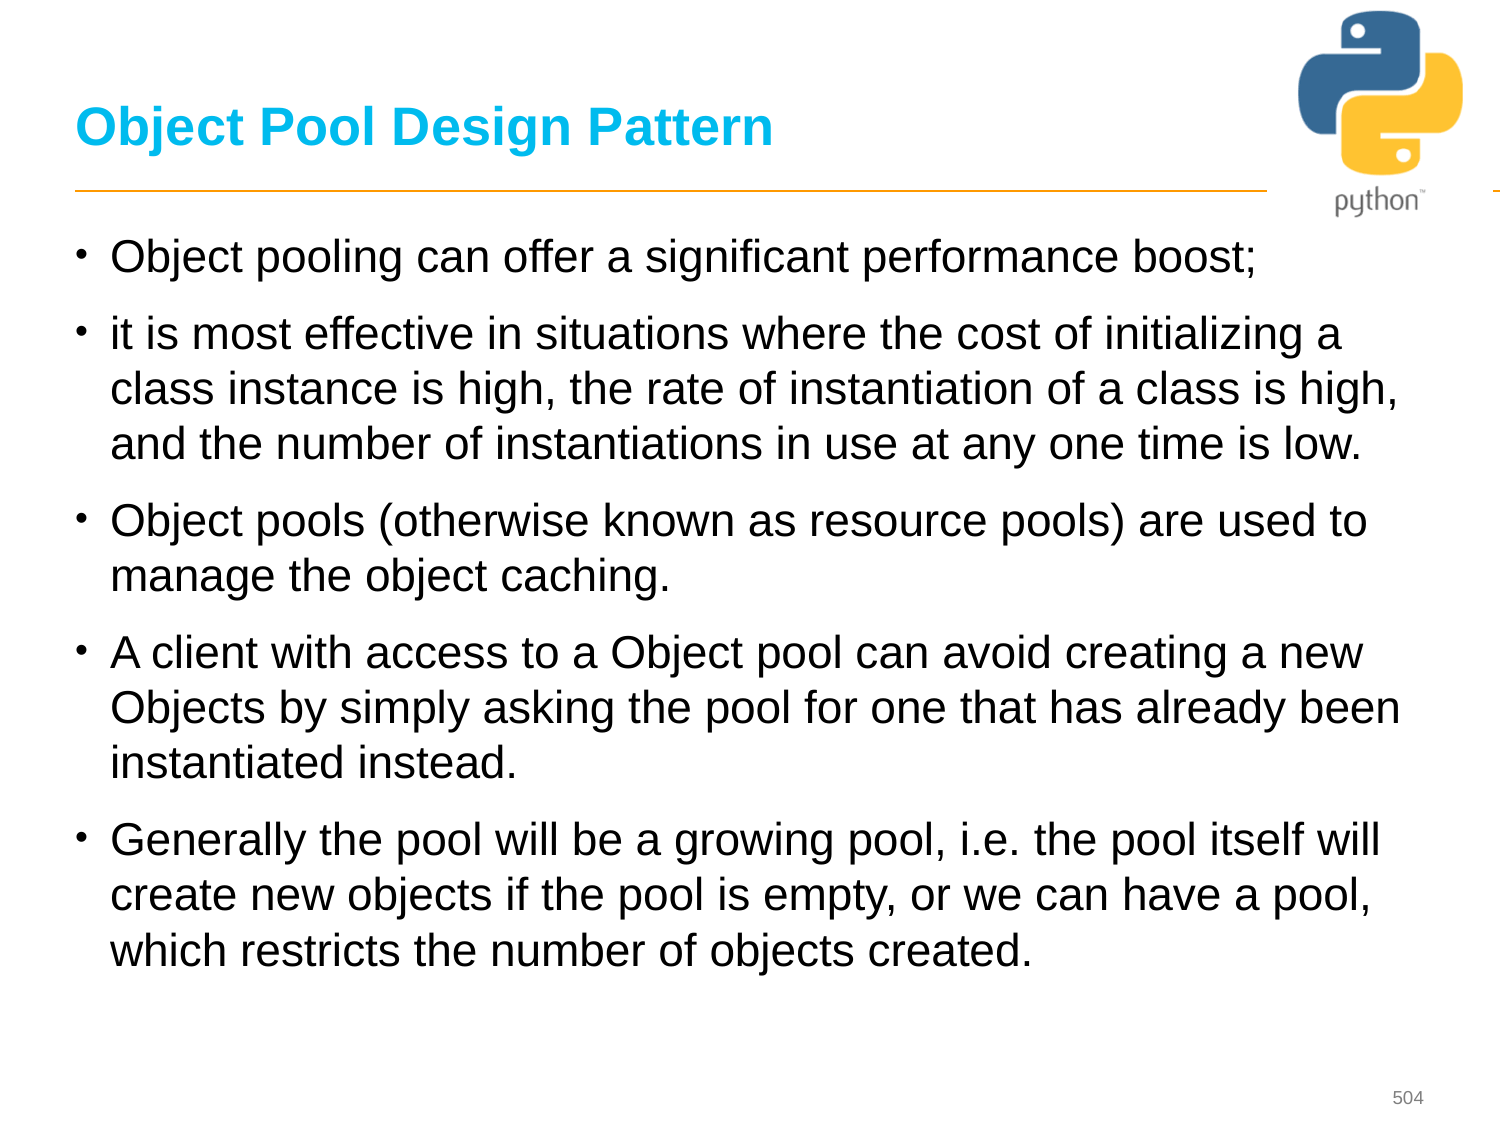

# Object Pool Design Pattern
Object pooling can offer a significant performance boost;
it is most effective in situations where the cost of initializing a class instance is high, the rate of instantiation of a class is high, and the number of instantiations in use at any one time is low.
Object pools (otherwise known as resource pools) are used to manage the object caching.
A client with access to a Object pool can avoid creating a new Objects by simply asking the pool for one that has already been instantiated instead.
Generally the pool will be a growing pool, i.e. the pool itself will create new objects if the pool is empty, or we can have a pool, which restricts the number of objects created.